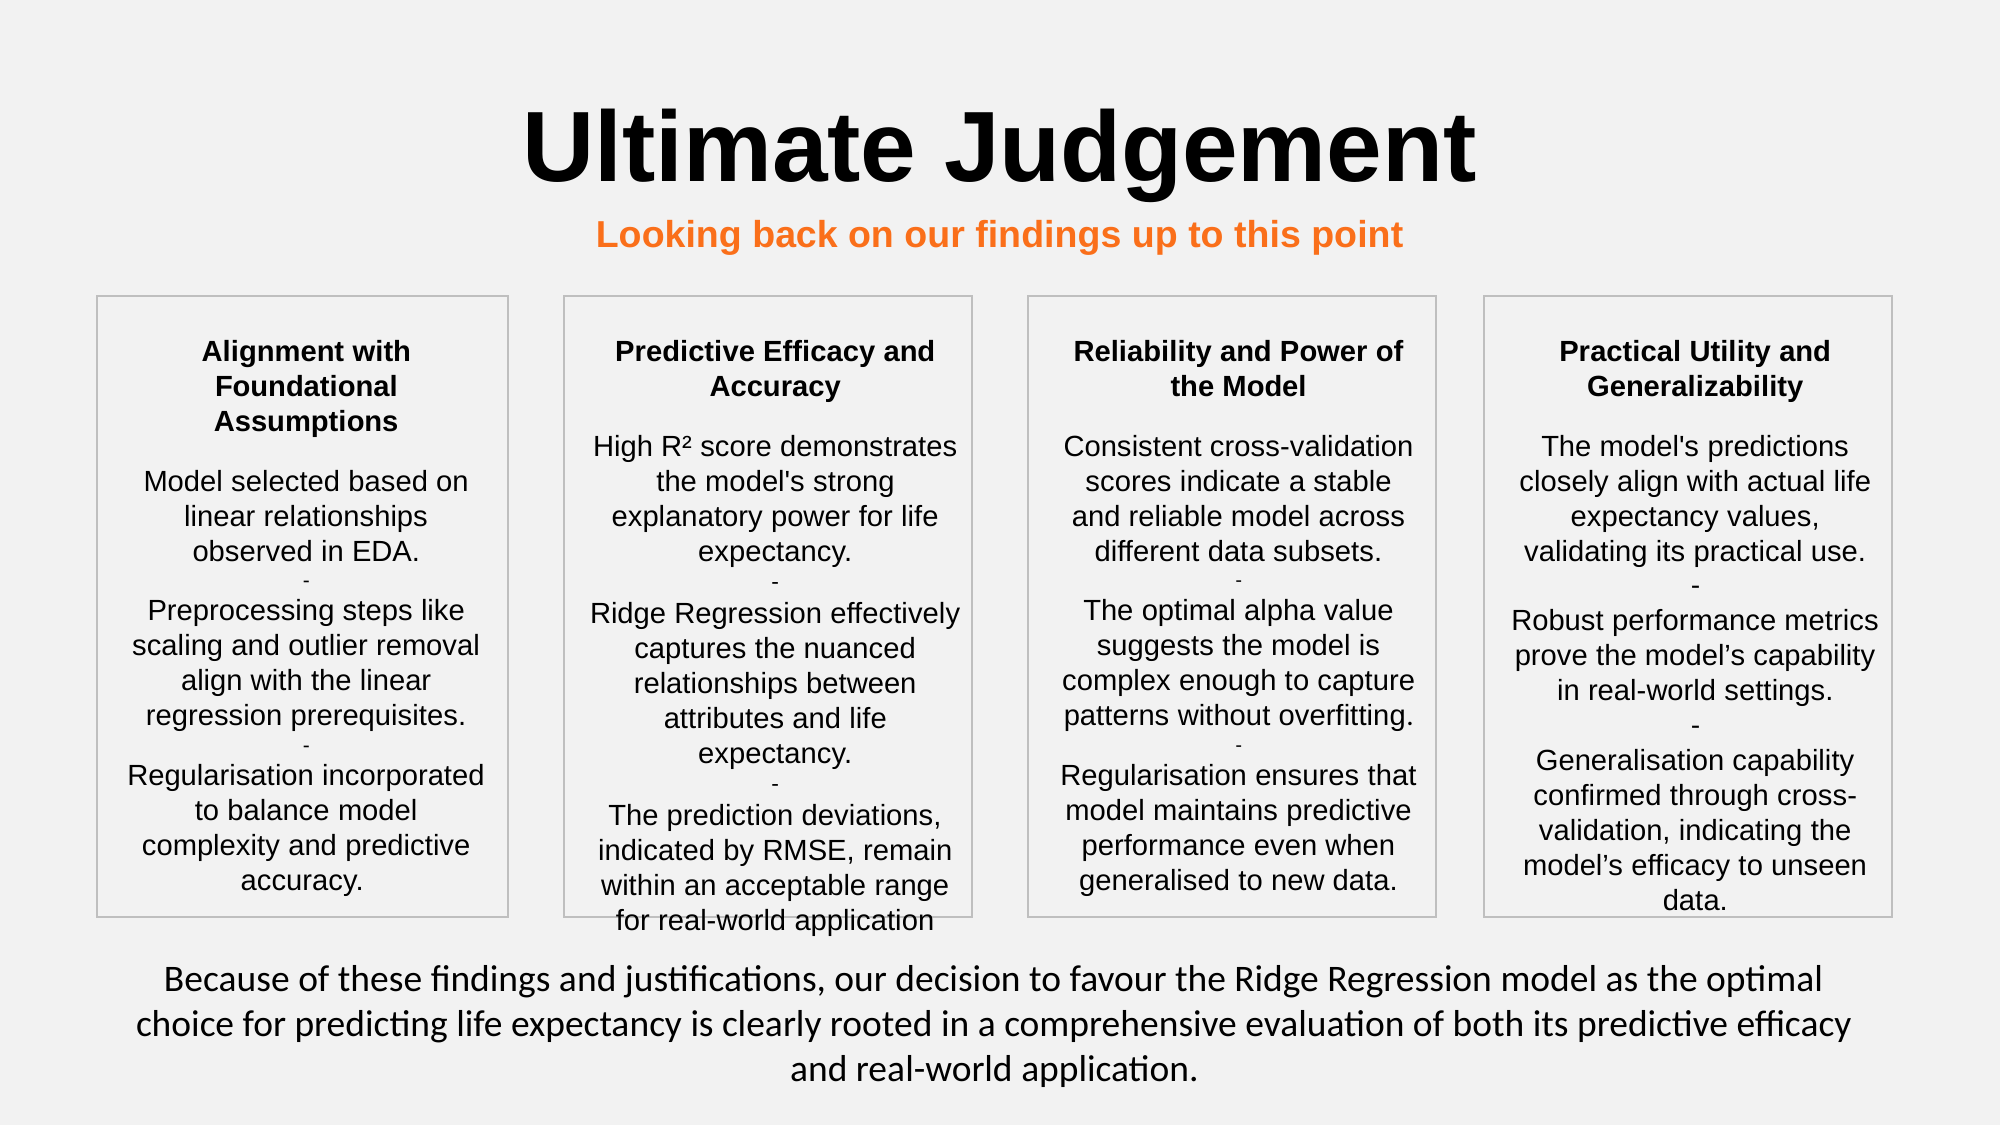

# Ultimate Judgement
Looking back on our findings up to this point

Alignment with Foundational Assumptions
.
Model selected based on linear relationships observed in EDA.
-
Preprocessing steps like scaling and outlier removal align with the linear regression prerequisites.
-
Regularisation incorporated to balance model complexity and predictive accuracy.

Predictive Efficacy and Accuracy

High R² score demonstrates the model's strong explanatory power for life expectancy.
-
Ridge Regression effectively captures the nuanced relationships between attributes and life expectancy.
-
The prediction deviations, indicated by RMSE, remain within an acceptable range for real-world application
Reliability and Power of the Model

Consistent cross-validation scores indicate a stable and reliable model across different data subsets.
-
The optimal alpha value suggests the model is complex enough to capture patterns without overfitting.
-
Regularisation ensures that model maintains predictive performance even when generalised to new data.
Practical Utility and Generalizability
-
The model's predictions closely align with actual life expectancy values, validating its practical use.
-
Robust performance metrics prove the model’s capability in real-world settings.
-
Generalisation capability confirmed through cross-validation, indicating the model’s efficacy to unseen data.
Because of these findings and justifications, our decision to favour the Ridge Regression model as the optimal choice for predicting life expectancy is clearly rooted in a comprehensive evaluation of both its predictive efficacy and real-world application.